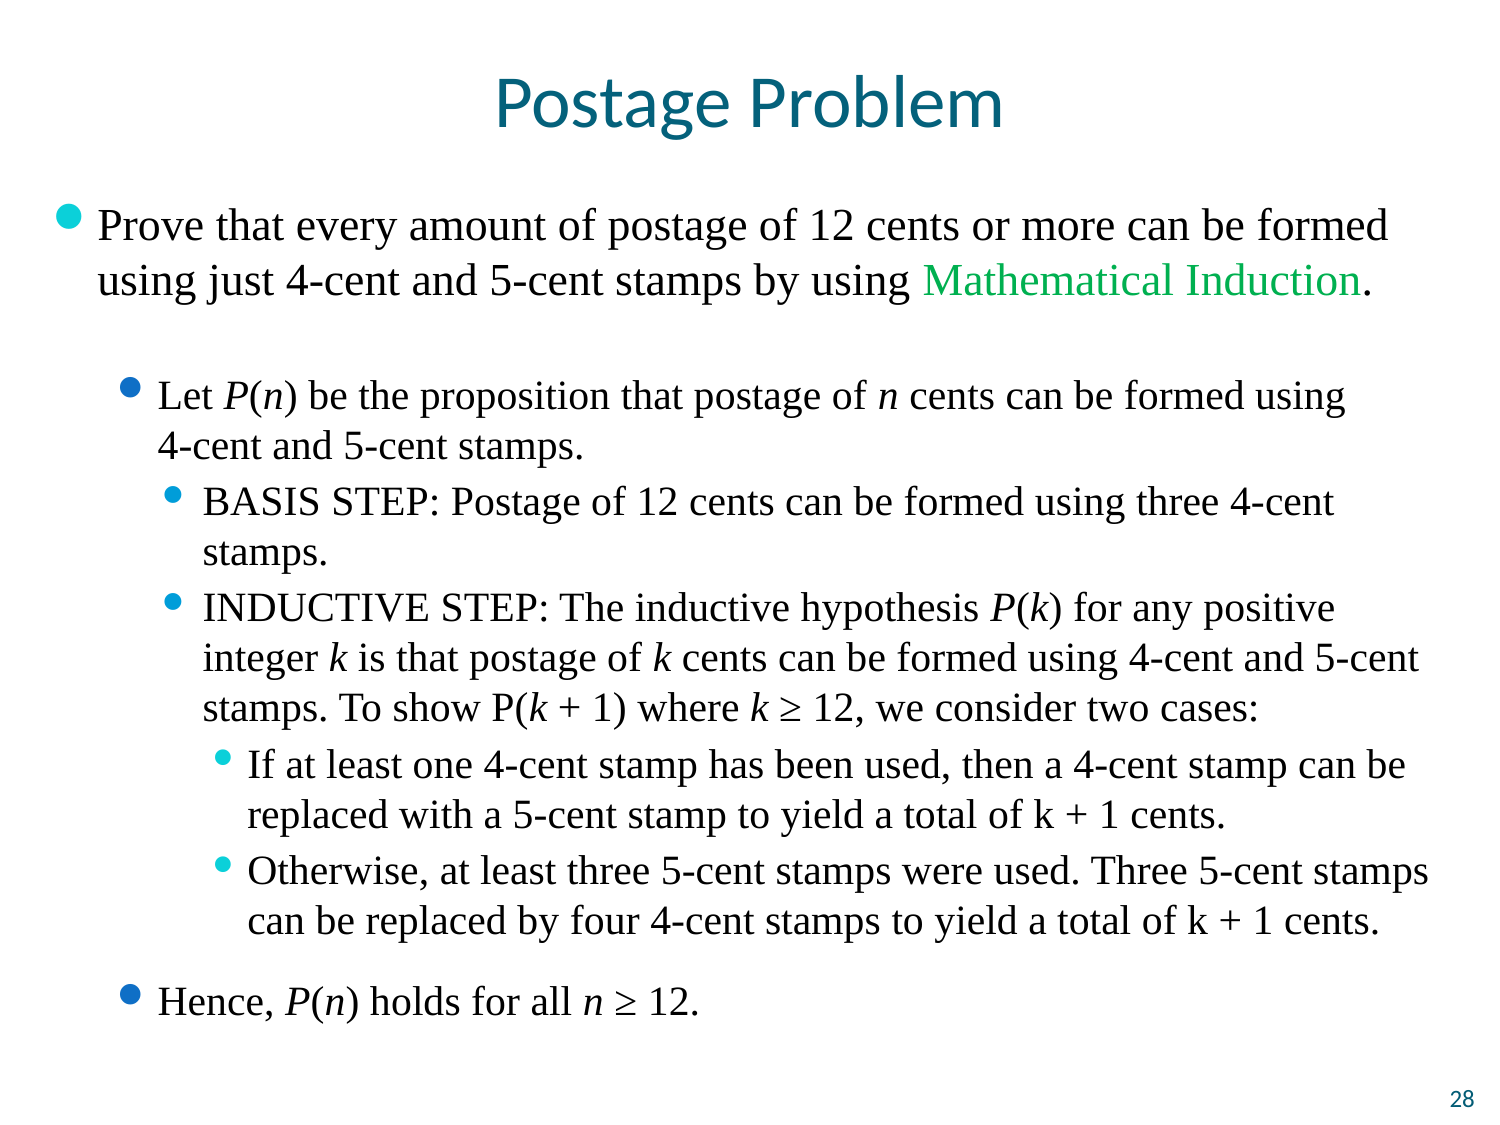

# Postage Problem
Prove that every amount of postage of 12 cents or more can be formed using just 4-cent and 5-cent stamps by using Mathematical Induction.

Let P(n) be the proposition that postage of n cents can be formed using
4-cent and 5-cent stamps.
BASIS STEP: Postage of 12 cents can be formed using three 4-cent stamps.
INDUCTIVE STEP: The inductive hypothesis P(k) for any positive integer k is that postage of k cents can be formed using 4-cent and 5-cent stamps. To show P(k + 1) where k ≥ 12, we consider two cases:
If at least one 4-cent stamp has been used, then a 4-cent stamp can be replaced with a 5-cent stamp to yield a total of k + 1 cents.
Otherwise, at least three 5-cent stamps were used. Three 5-cent stamps can be replaced by four 4-cent stamps to yield a total of k + 1 cents.
Hence, P(n) holds for all n ≥ 12.
28